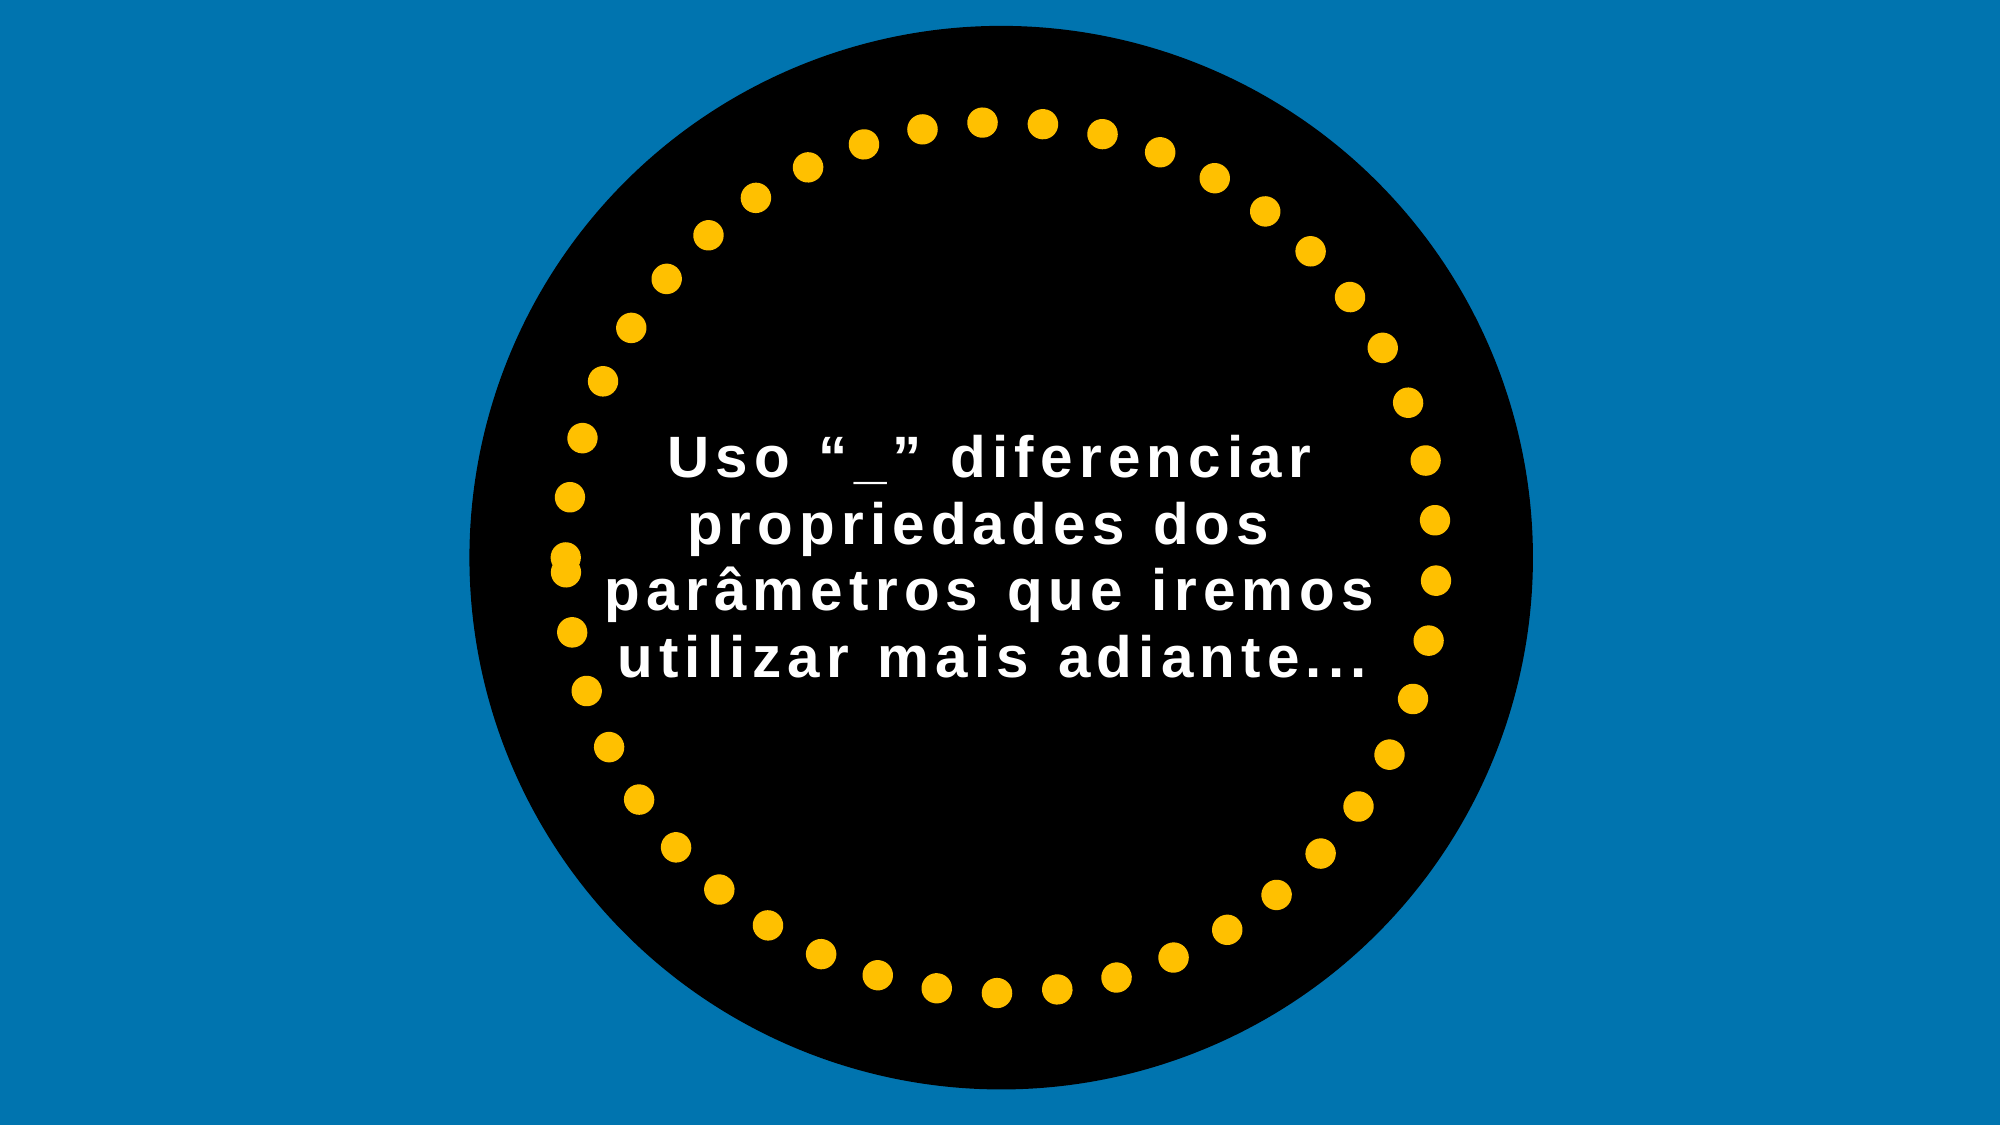

# Uso “_” diferenciar propriedades dos  parâmetros que iremos utilizar mais adiante...